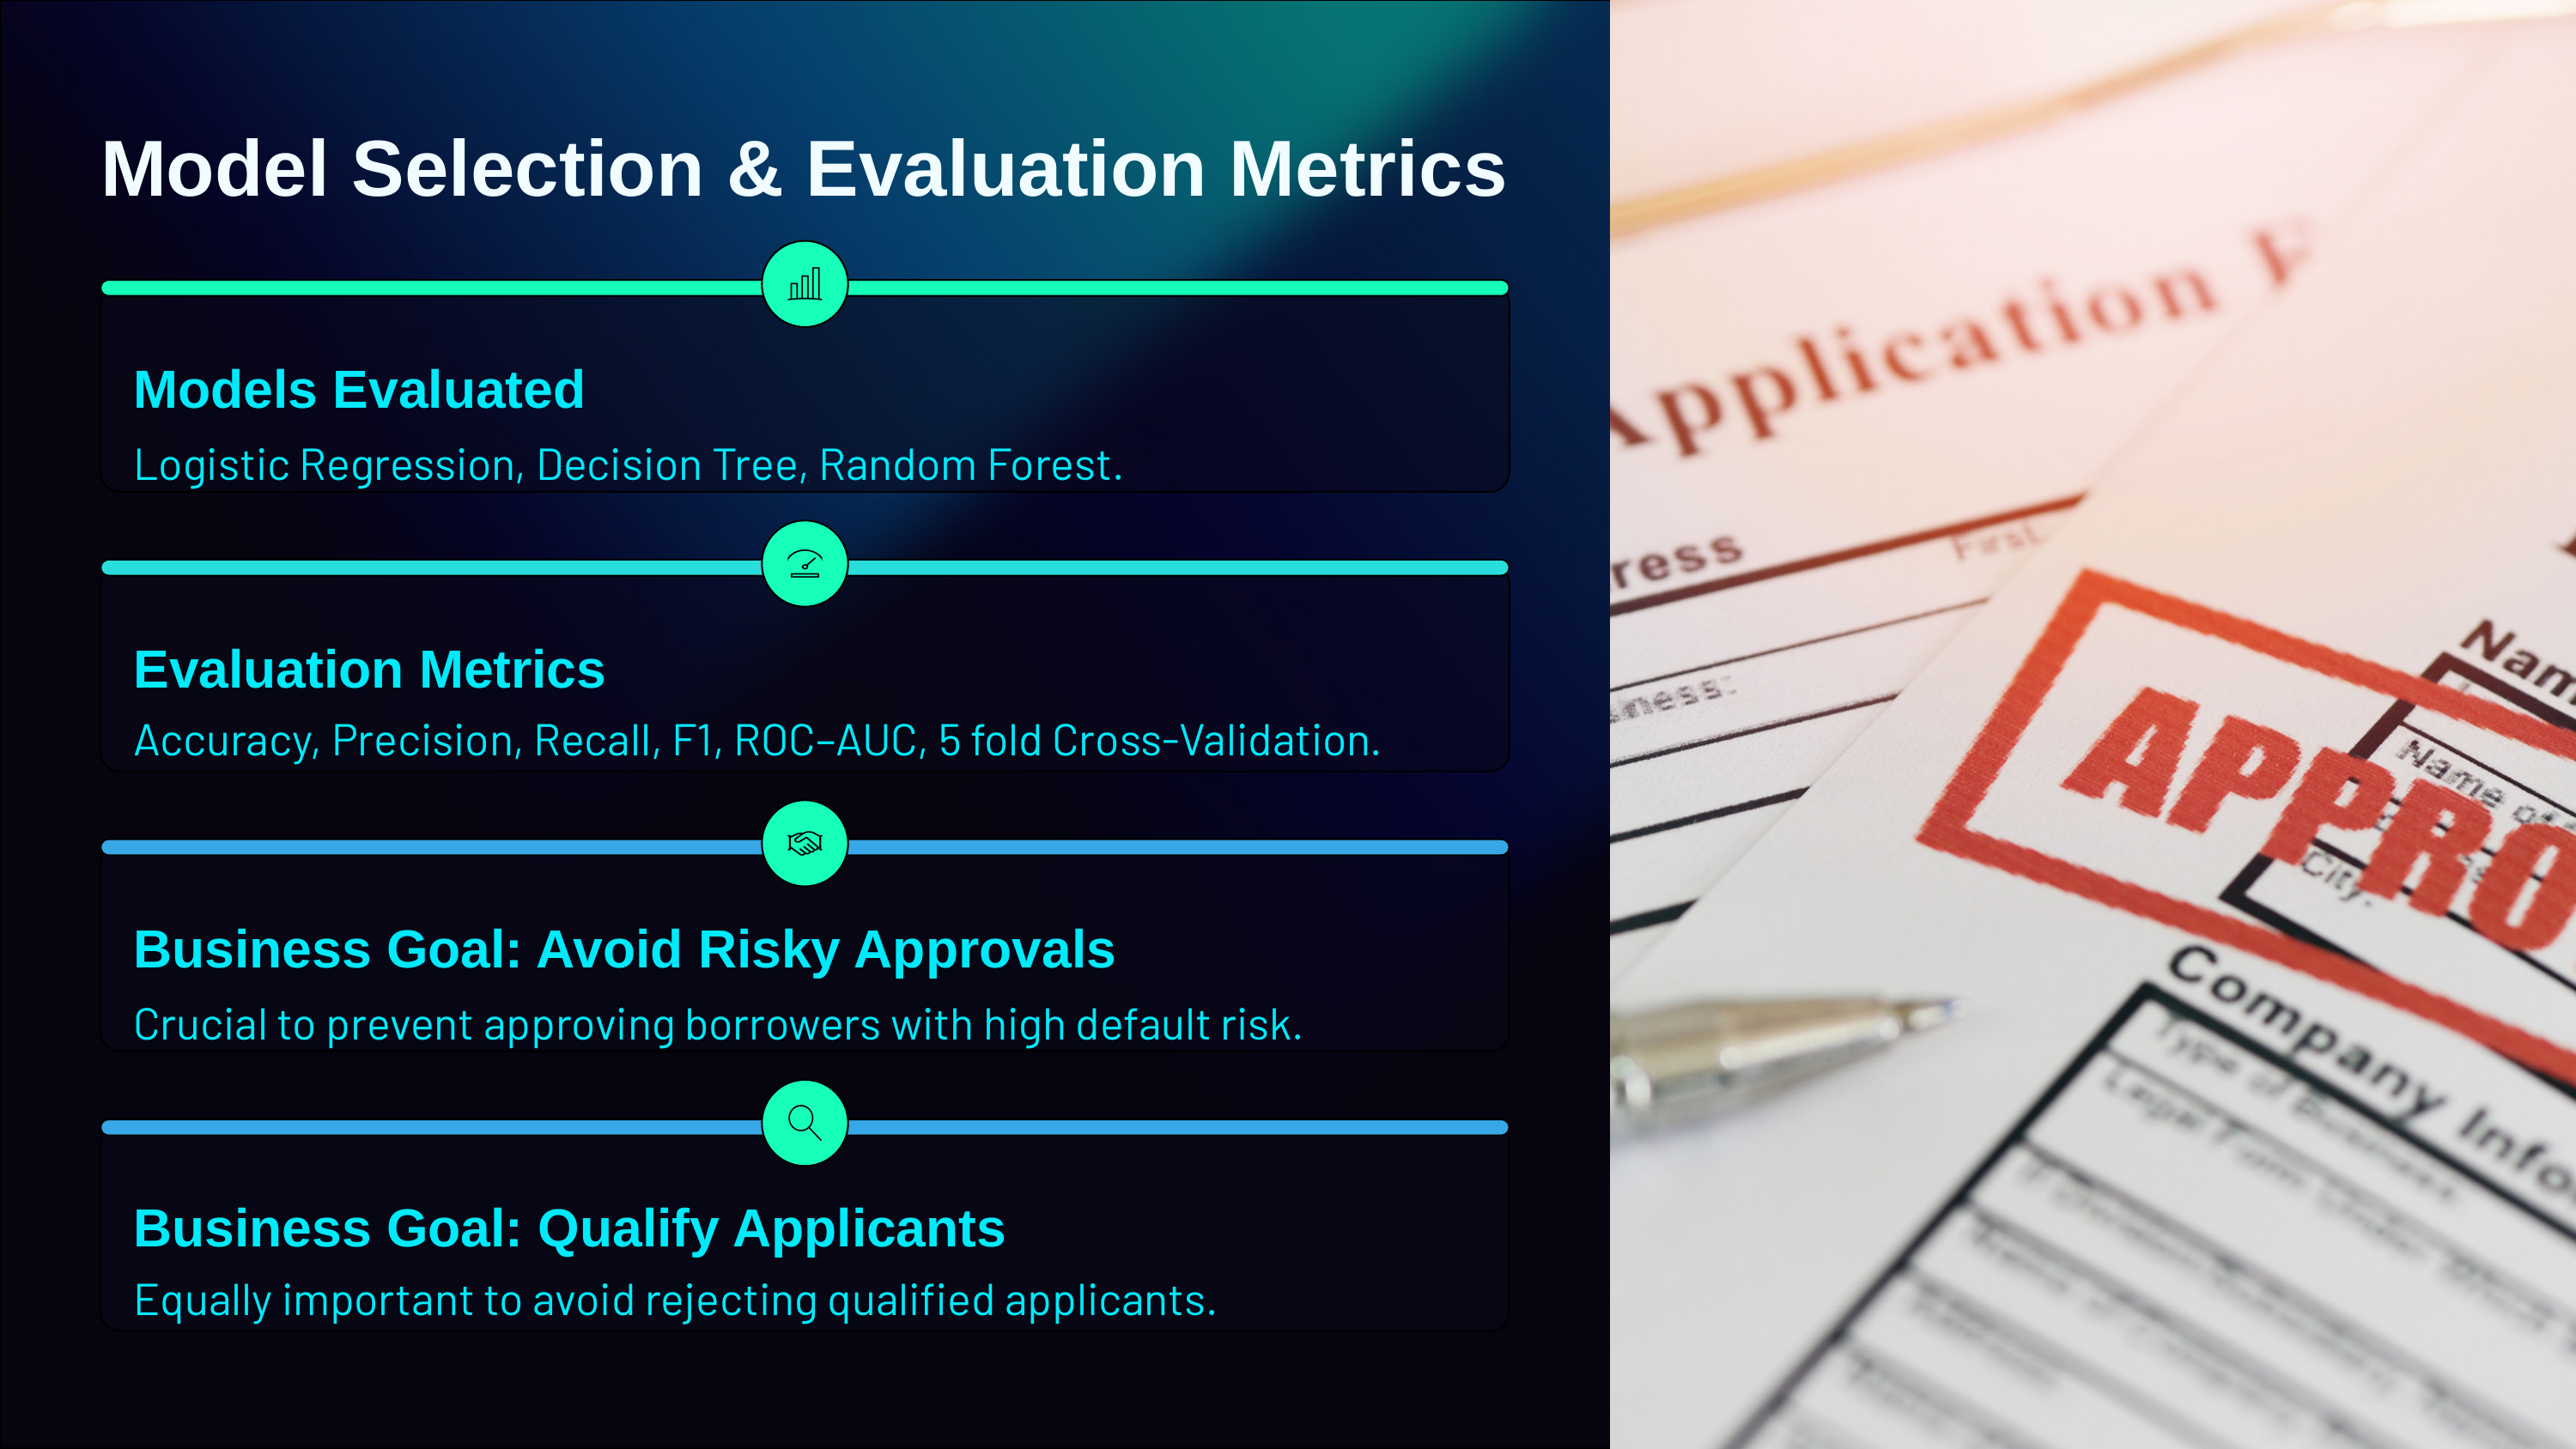

Model Selection & Evaluation Metrics

Models Evaluated
Logistic Regression, Decision Tree, Random Forest.

Evaluation Metrics
Accuracy, Precision, Recall, F1, ROC–AUC, 5 fold Cross-Validation.

Business Goal: Avoid Risky Approvals
Crucial to prevent approving borrowers with high default risk.

Business Goal: Qualify Applicants
Equally important to avoid rejecting qualified applicants.